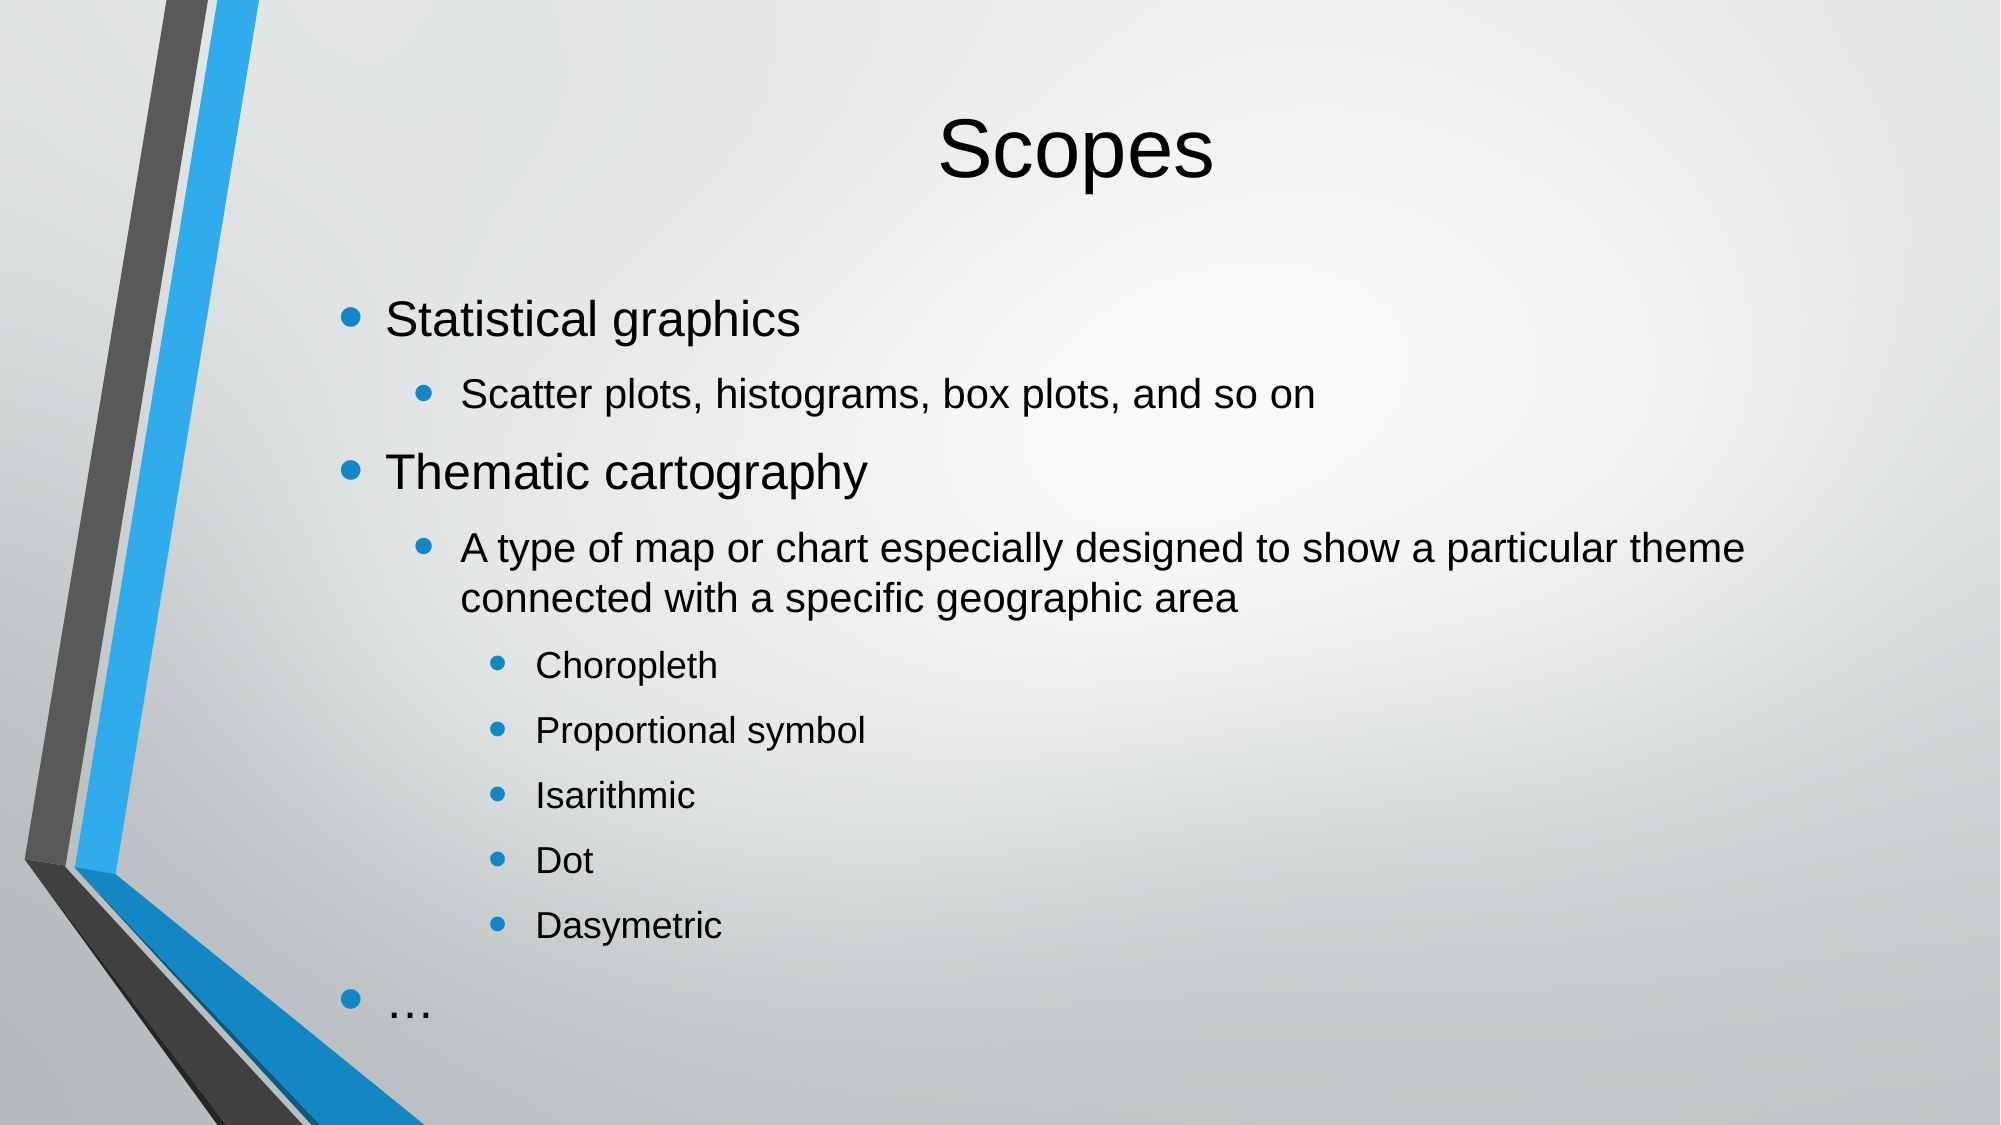

# Scopes
Statistical graphics
Scatter plots, histograms, box plots, and so on
Thematic cartography
A type of map or chart especially designed to show a particular theme connected with a specific geographic area
Choropleth
Proportional symbol
Isarithmic
Dot
Dasymetric
…